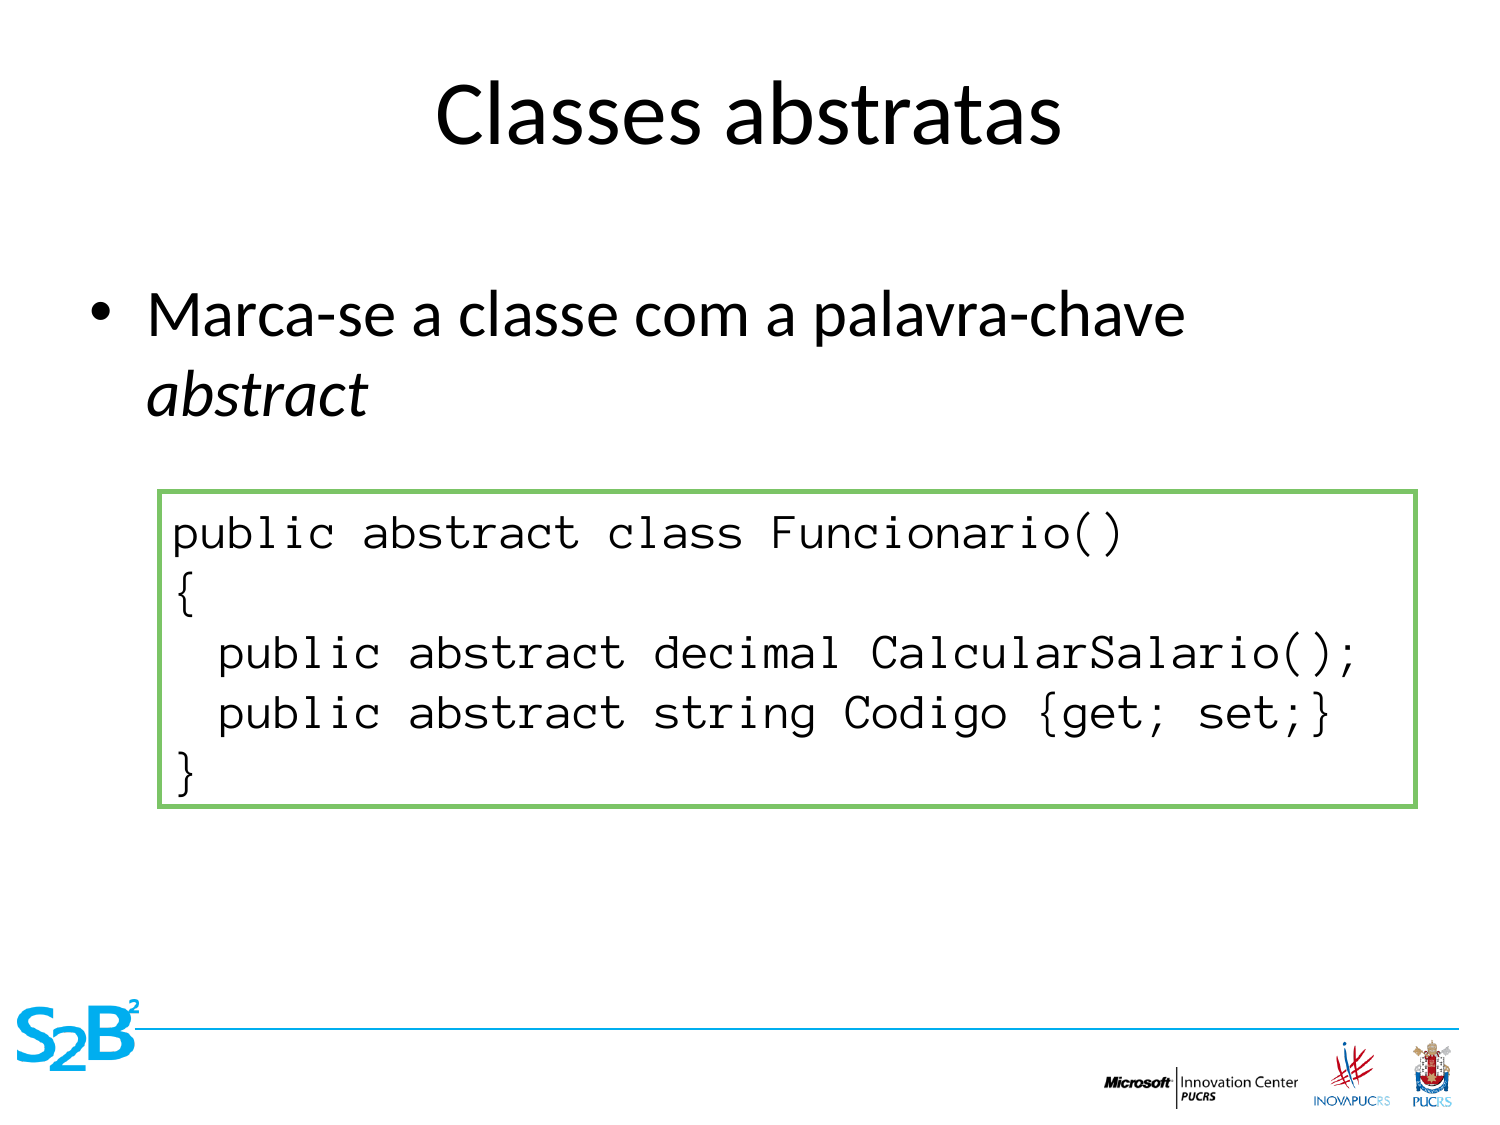

# Classes abstratas
Marca-se a classe com a palavra-chave abstract
public abstract class Funcionario()
{
	public abstract decimal CalcularSalario();
	public abstract string Codigo {get; set;}
}